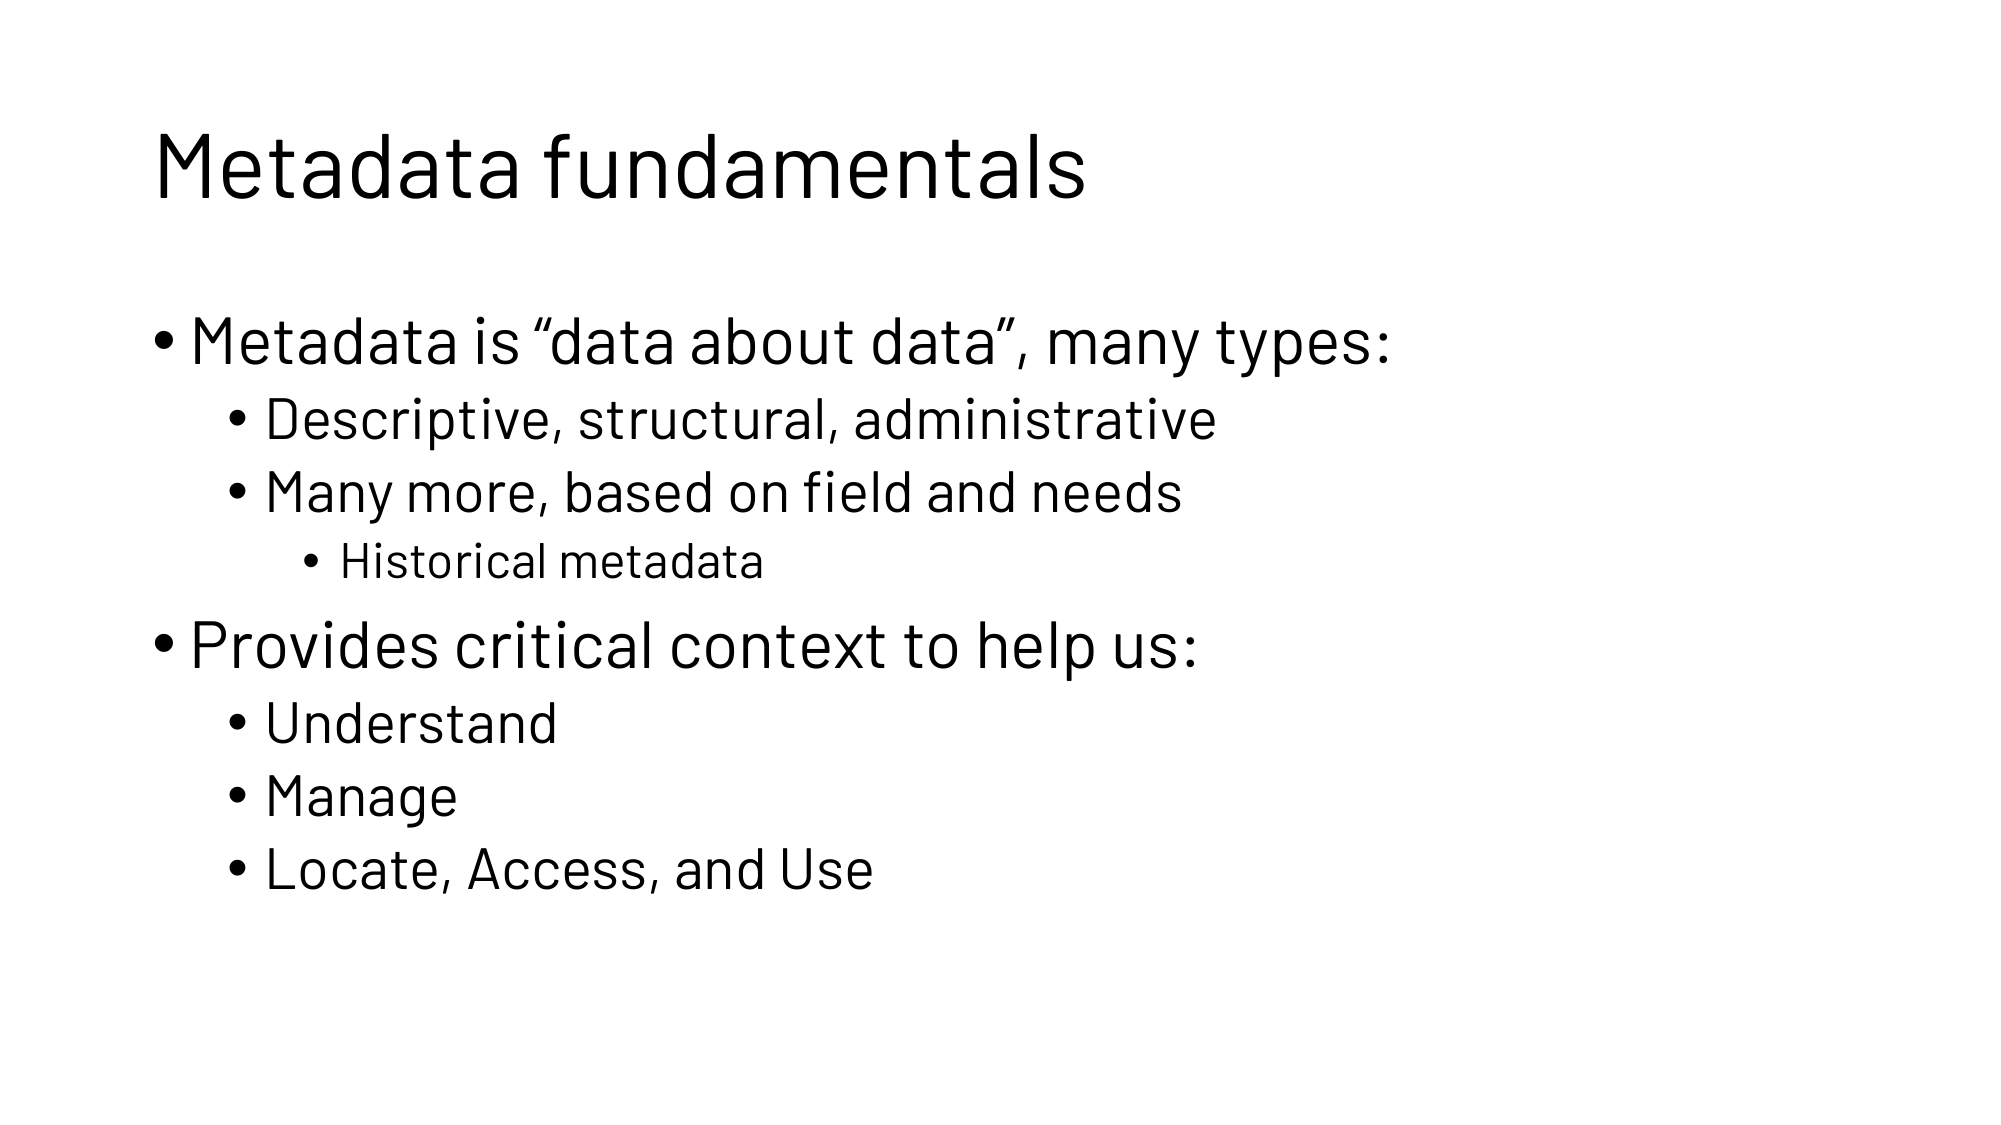

# Metadata fundamentals
Metadata is “data about data”, many types:
Descriptive, structural, administrative
Many more, based on field and needs
Historical metadata
Provides critical context to help us:
Understand
Manage
Locate, Access, and Use